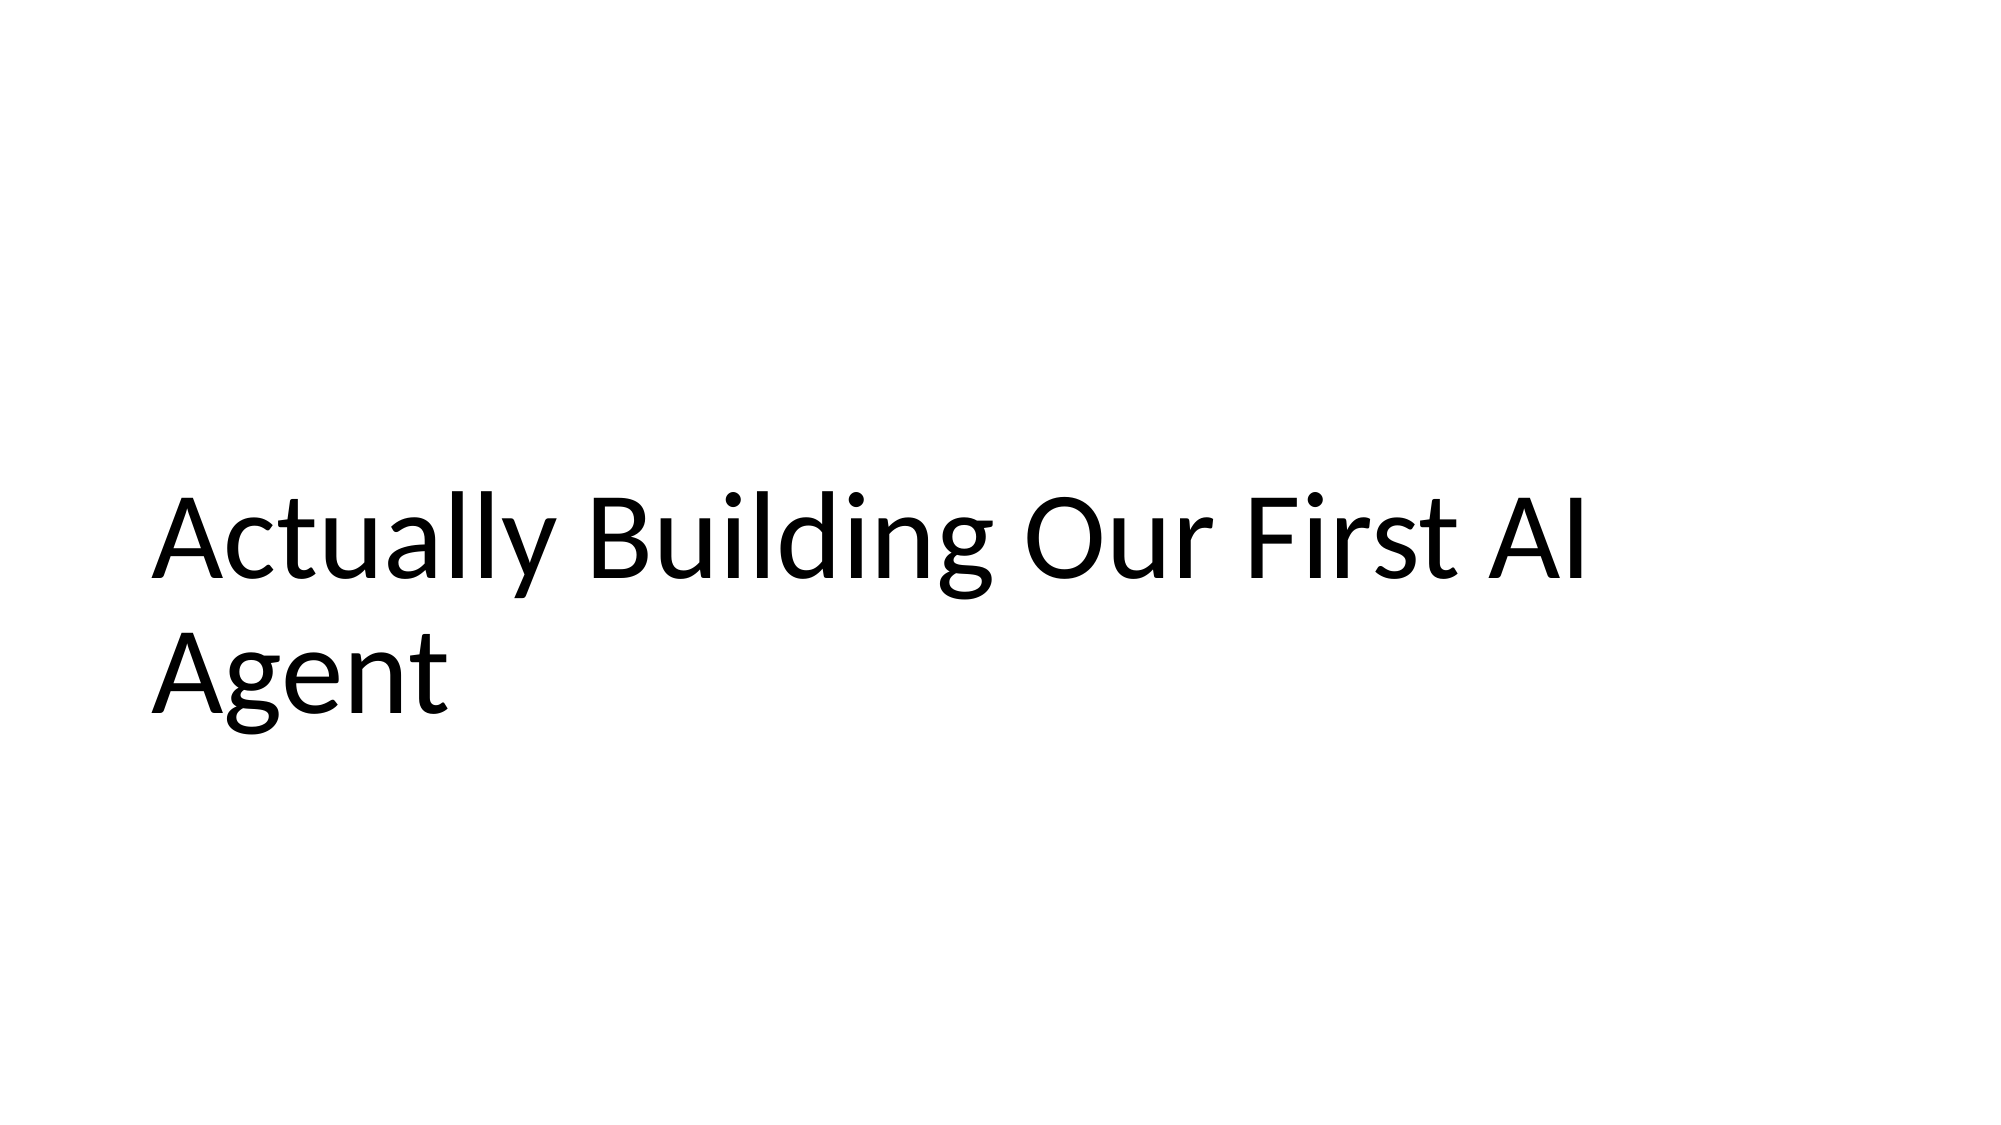

# Actually Building Our First AI Agent